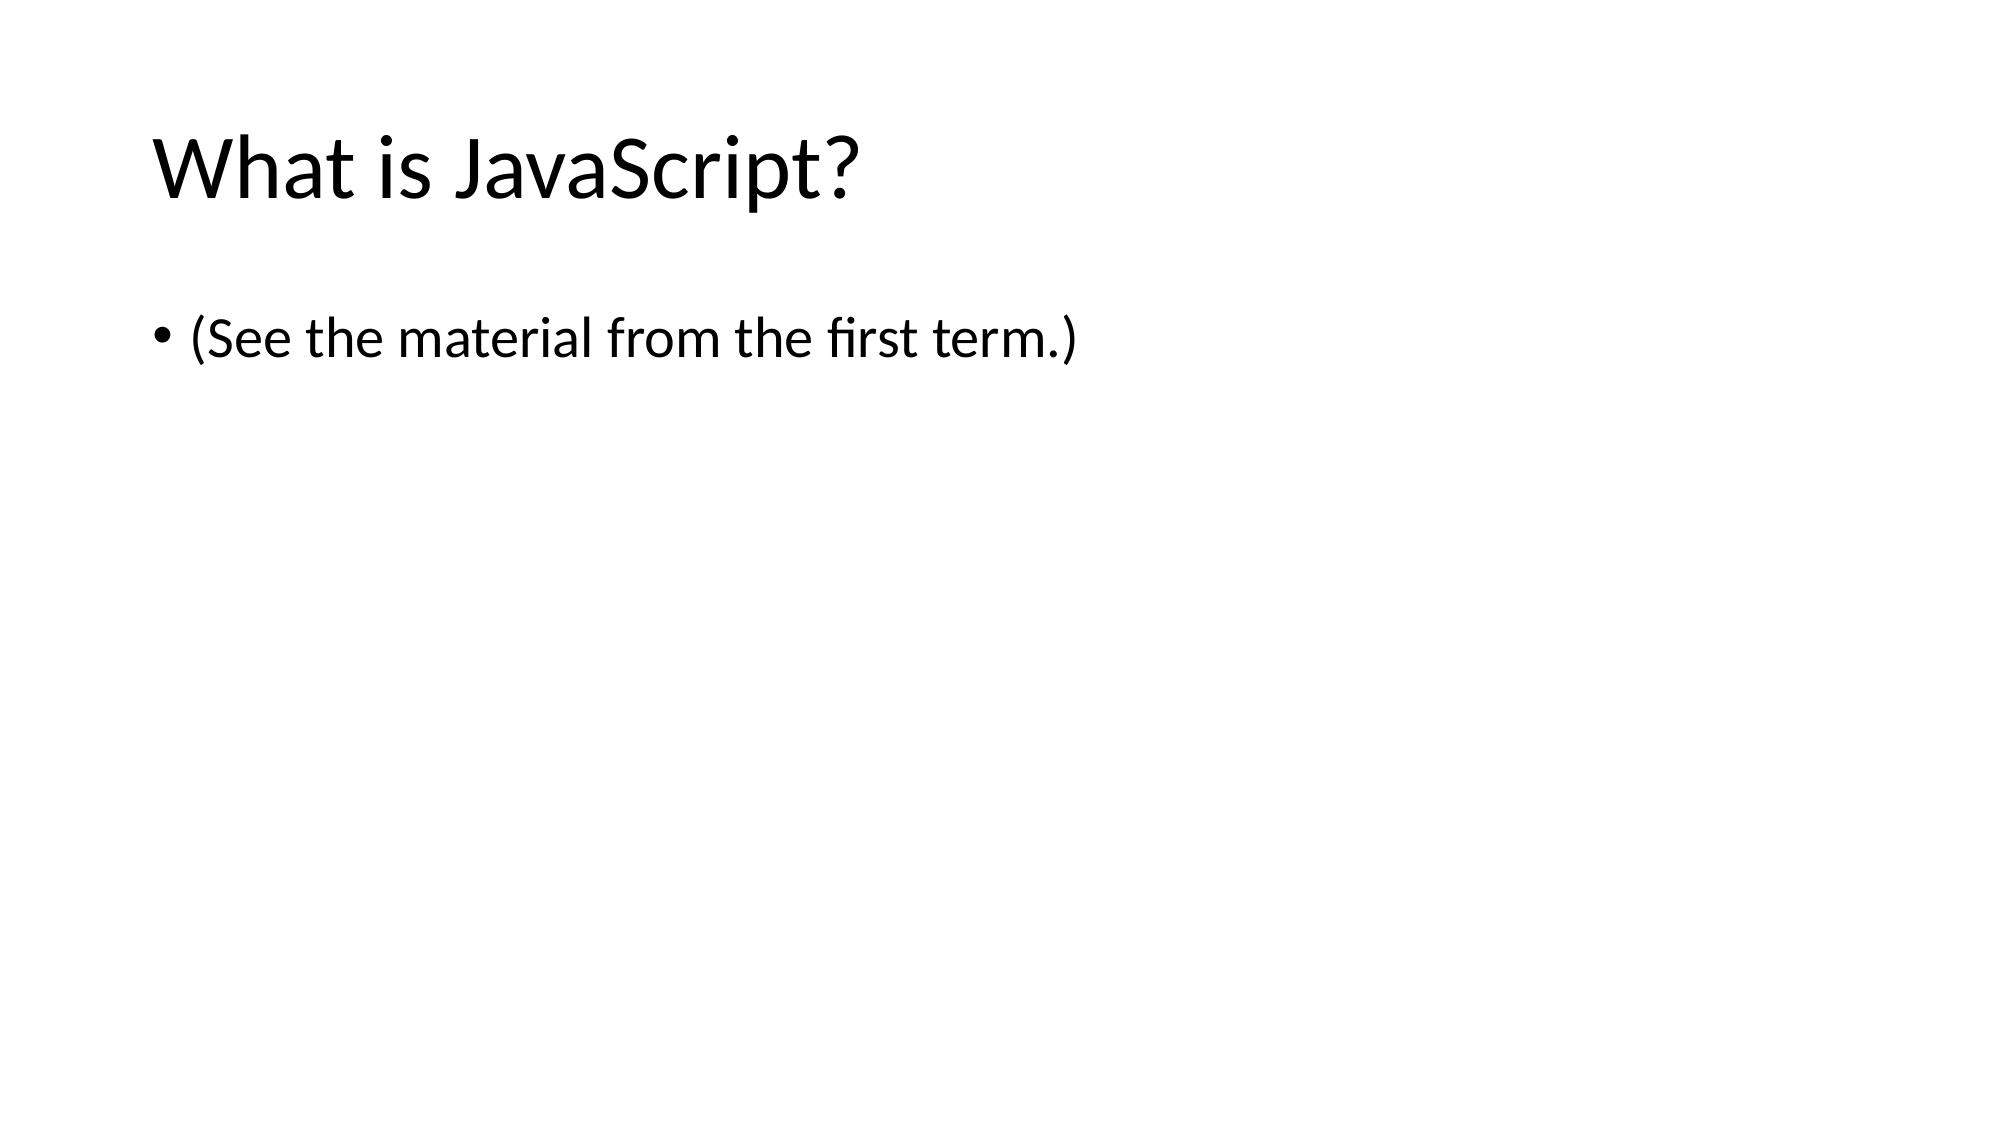

# What is JavaScript?
(See the material from the first term.)